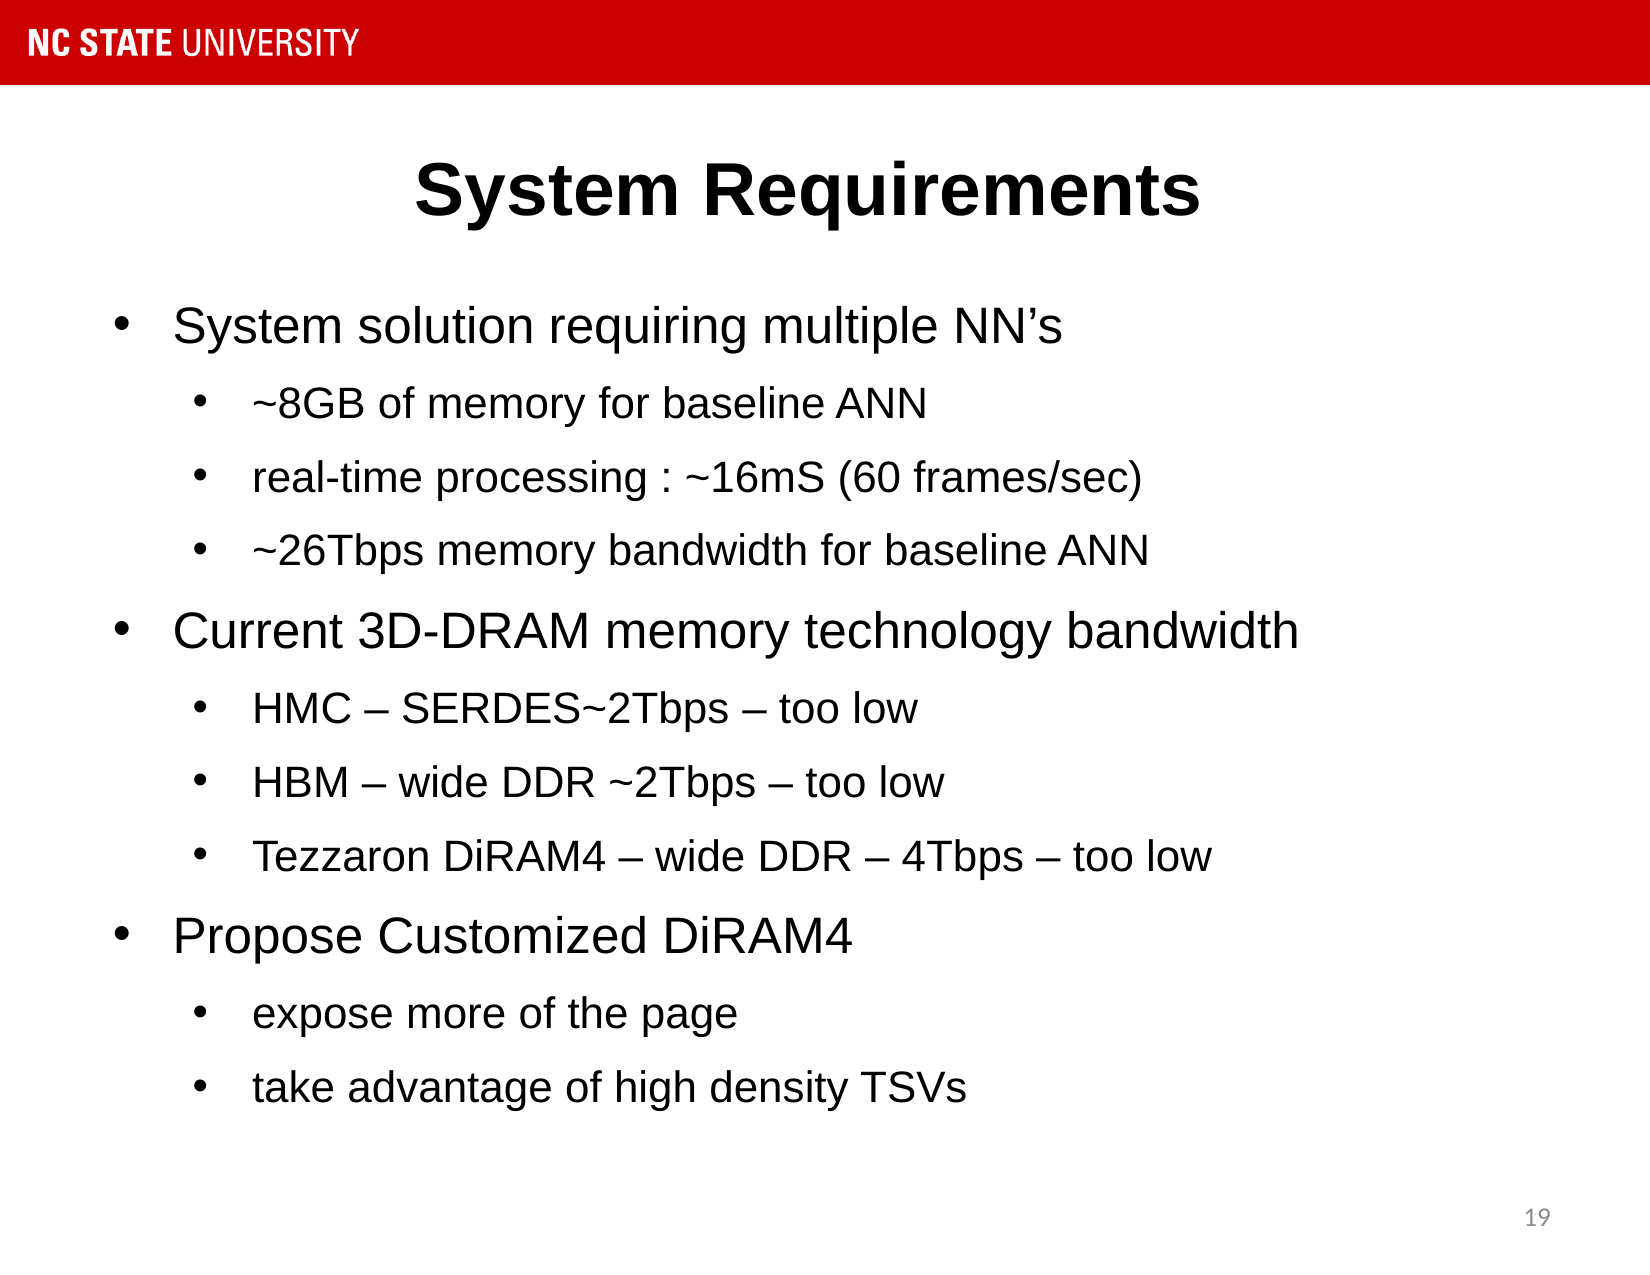

# System Requirements
System solution requiring multiple NN’s
~8GB of memory for baseline ANN
real-time processing : ~16mS (60 frames/sec)
~26Tbps memory bandwidth for baseline ANN
Current 3D-DRAM memory technology bandwidth
HMC – SERDES~2Tbps – too low
HBM – wide DDR ~2Tbps – too low
Tezzaron DiRAM4 – wide DDR – 4Tbps – too low
Propose Customized DiRAM4
expose more of the page
take advantage of high density TSVs
19